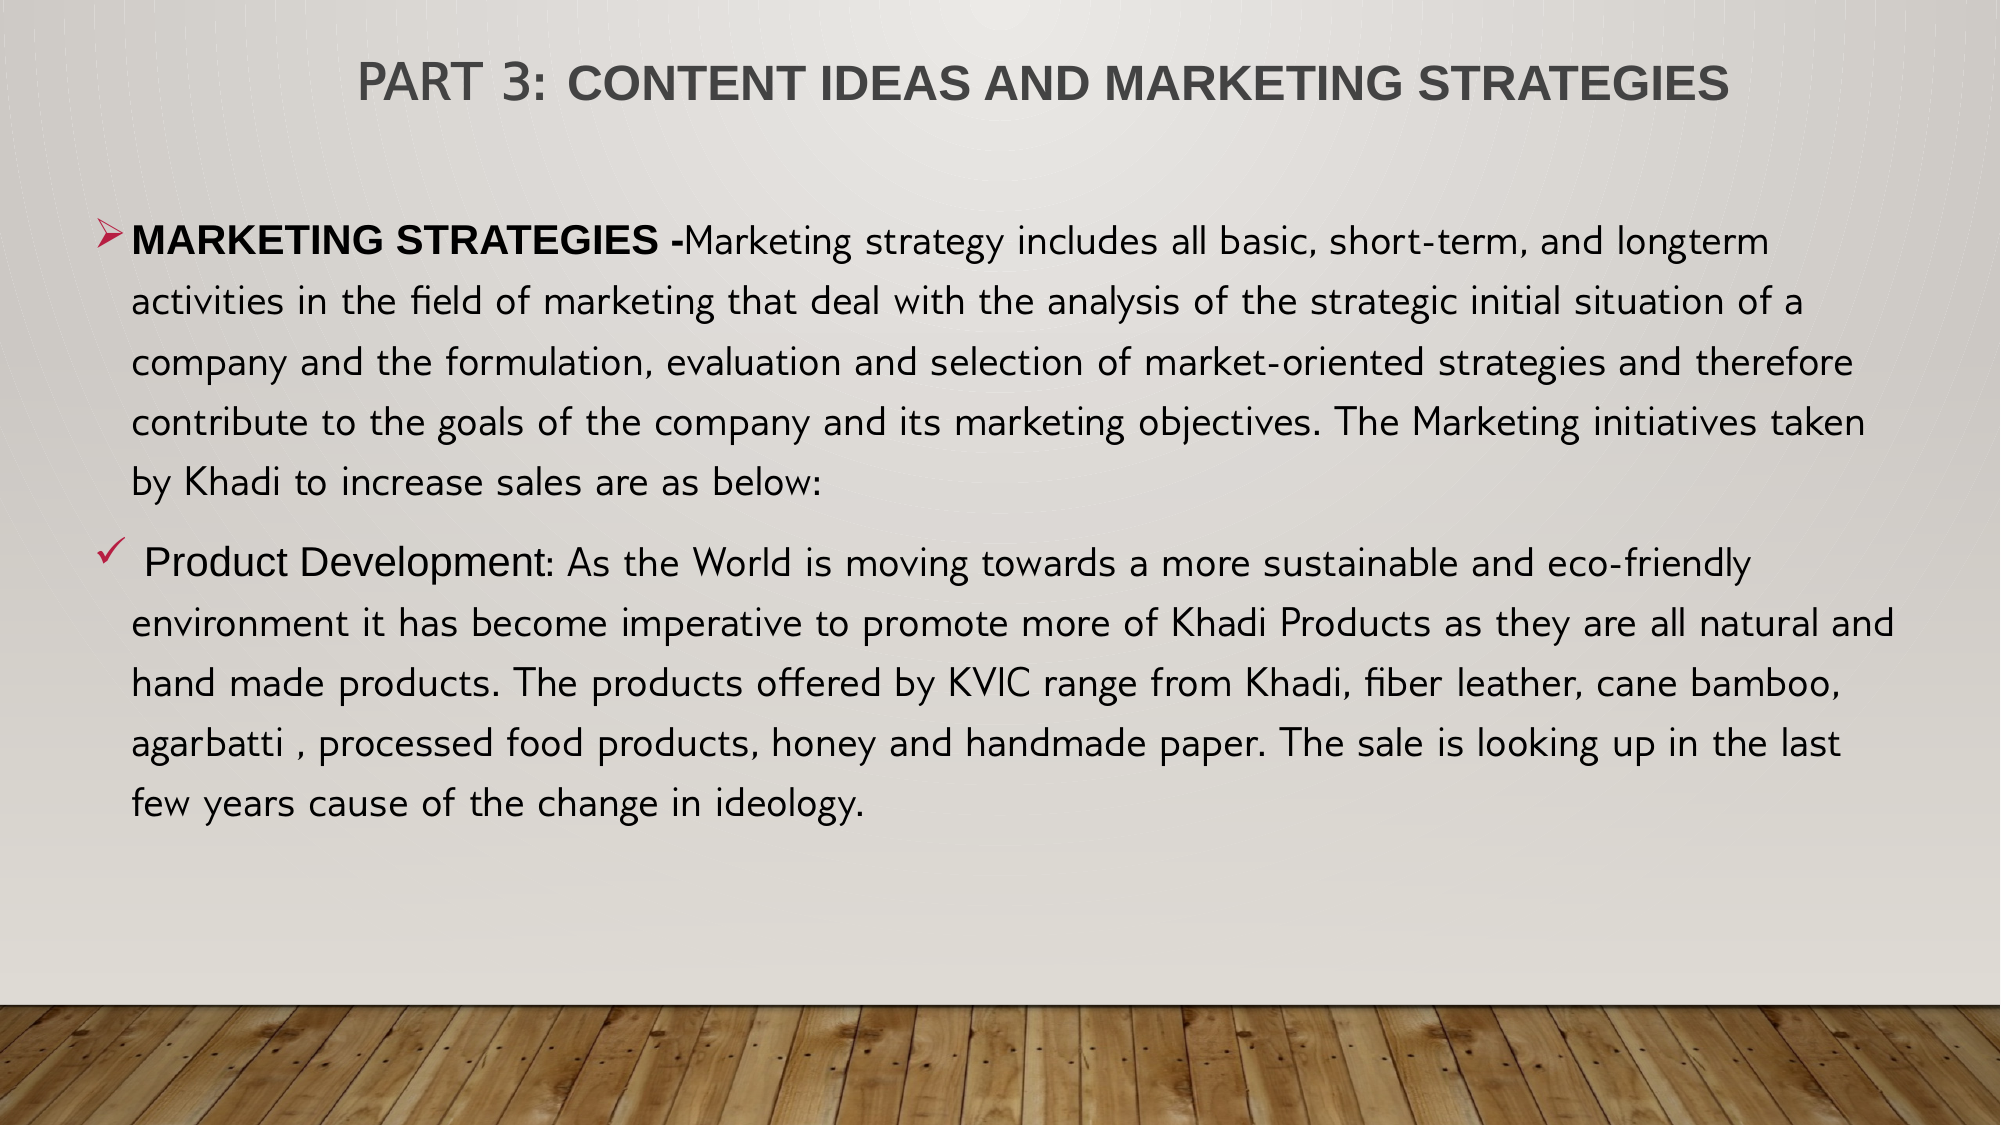

Part 3: Content Ideas and Marketing Strategies
MARKETING STRATEGIES -Marketing strategy includes all basic, short-term, and longterm activities in the field of marketing that deal with the analysis of the strategic initial situation of a company and the formulation, evaluation and selection of market-oriented strategies and therefore contribute to the goals of the company and its marketing objectives. The Marketing initiatives taken by Khadi to increase sales are as below:
 Product Development: As the World is moving towards a more sustainable and eco-friendly environment it has become imperative to promote more of Khadi Products as they are all natural and hand made products. The products offered by KVIC range from Khadi, fiber leather, cane bamboo,  agarbatti , processed food products, honey and handmade paper. The sale is looking up in the last few years cause of the change in ideology.